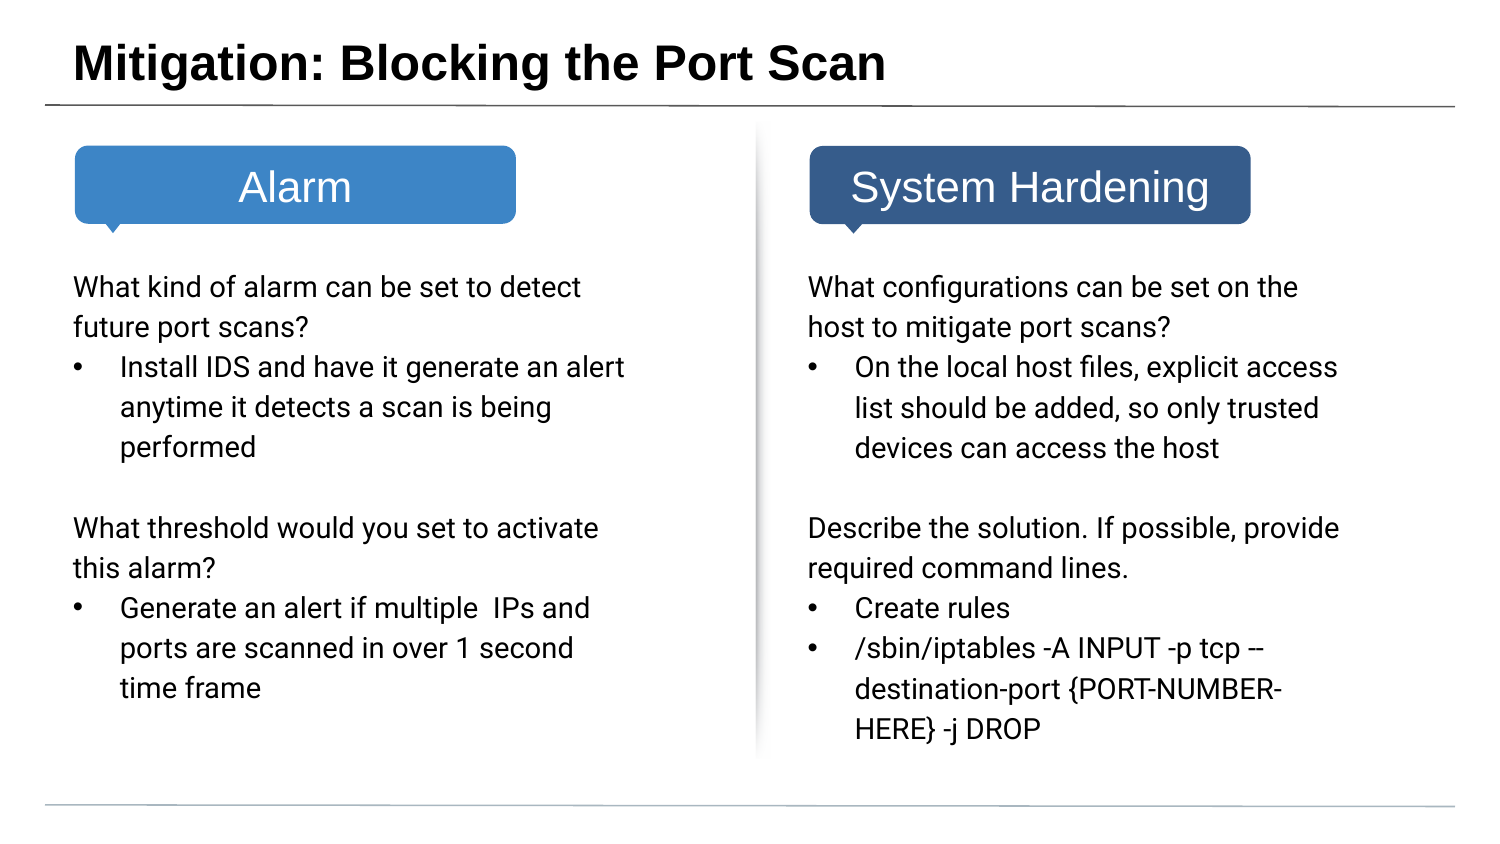

# Mitigation: Blocking the Port Scan
What kind of alarm can be set to detect future port scans?
Install IDS and have it generate an alert anytime it detects a scan is being performed

What threshold would you set to activate this alarm?
Generate an alert if multiple  IPs and ports are scanned in over 1 second time frame
What configurations can be set on the host to mitigate port scans?
On the local host files, explicit access list should be added, so only trusted devices can access the host

Describe the solution. If possible, provide required command lines.
Create rules
/sbin/iptables -A INPUT -p tcp --destination-port {PORT-NUMBER-HERE} -j DROP